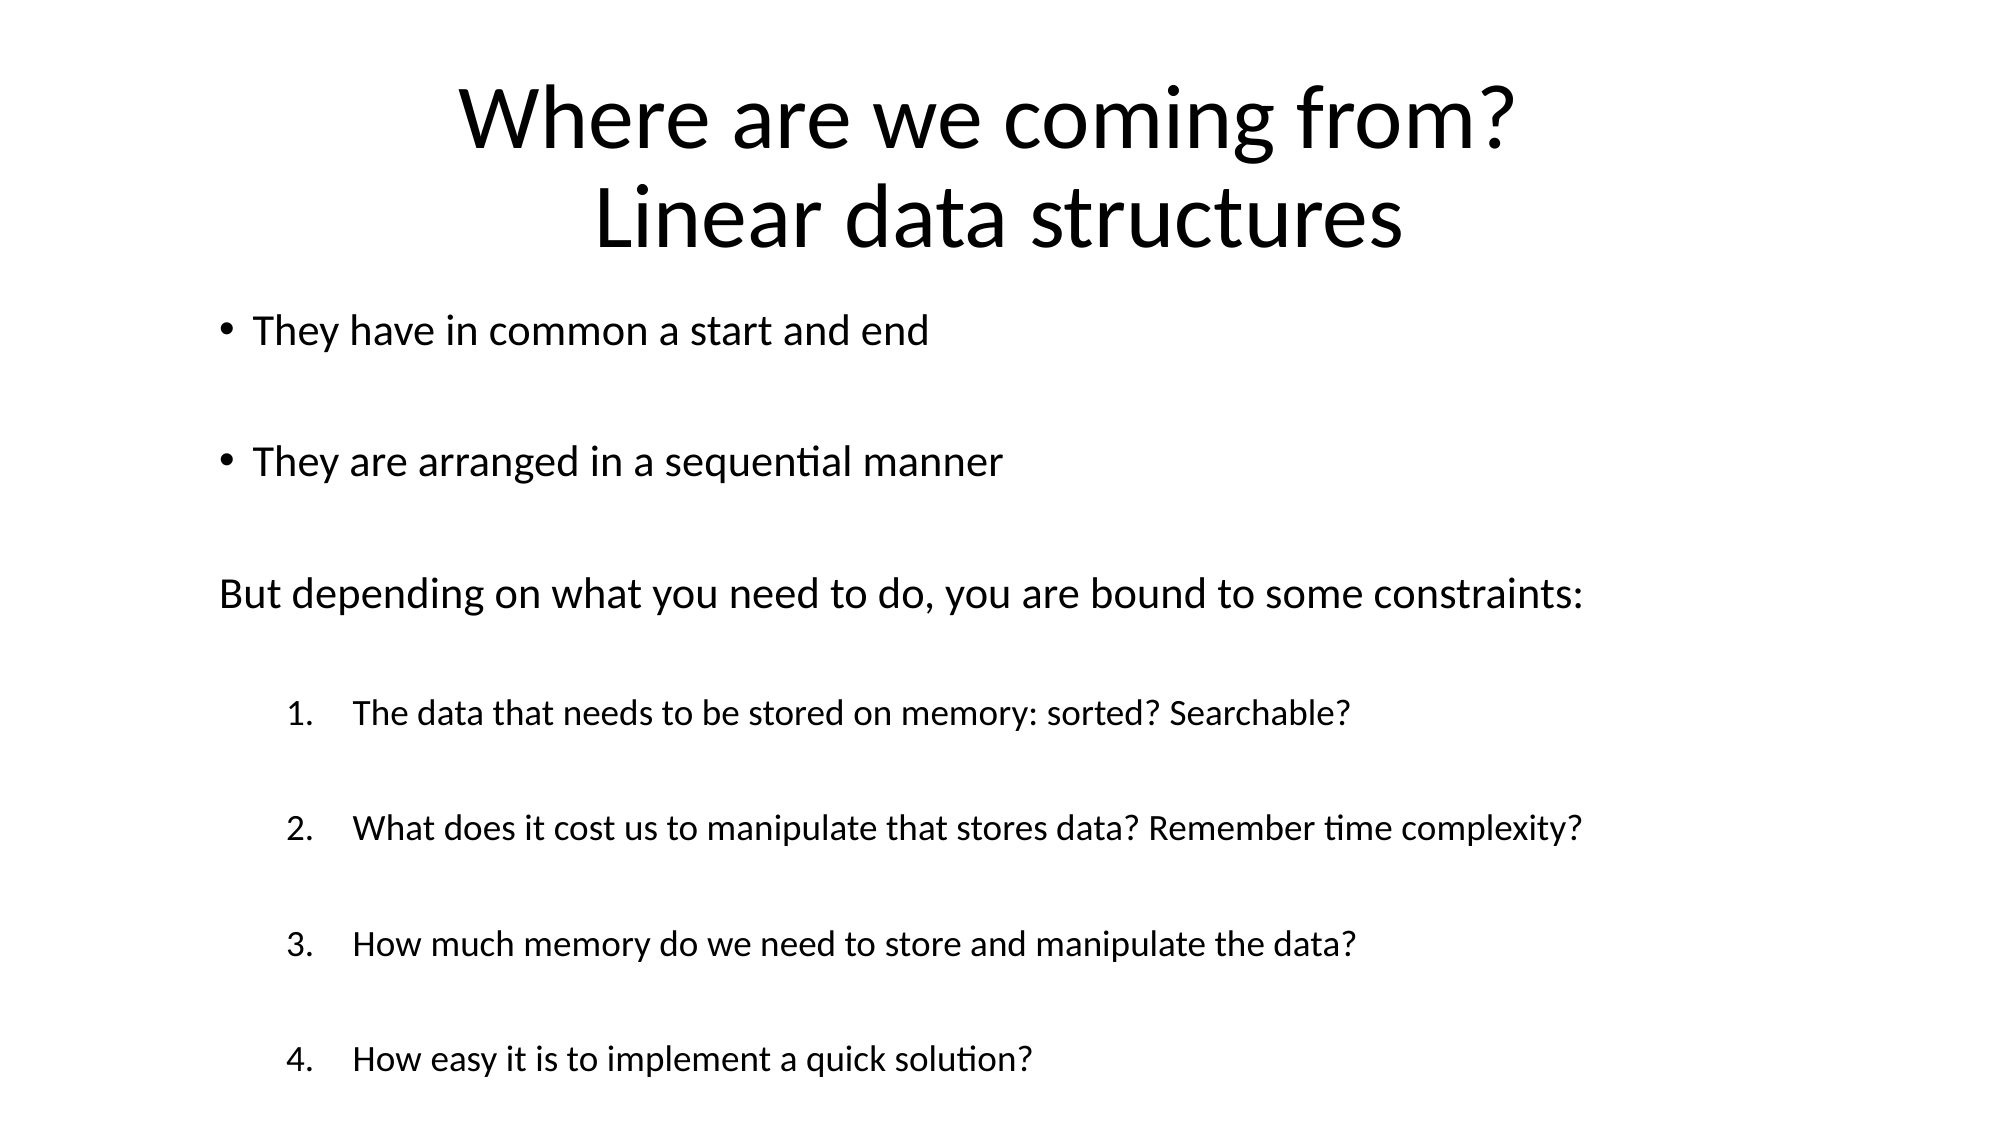

# Where are we coming from? Linear data structures
They have in common a start and end

They are arranged in a sequential manner

But depending on what you need to do, you are bound to some constraints:

The data that needs to be stored on memory: sorted? Searchable?

What does it cost us to manipulate that stores data? Remember time complexity?

How much memory do we need to store and manipulate the data?

How easy it is to implement a quick solution?